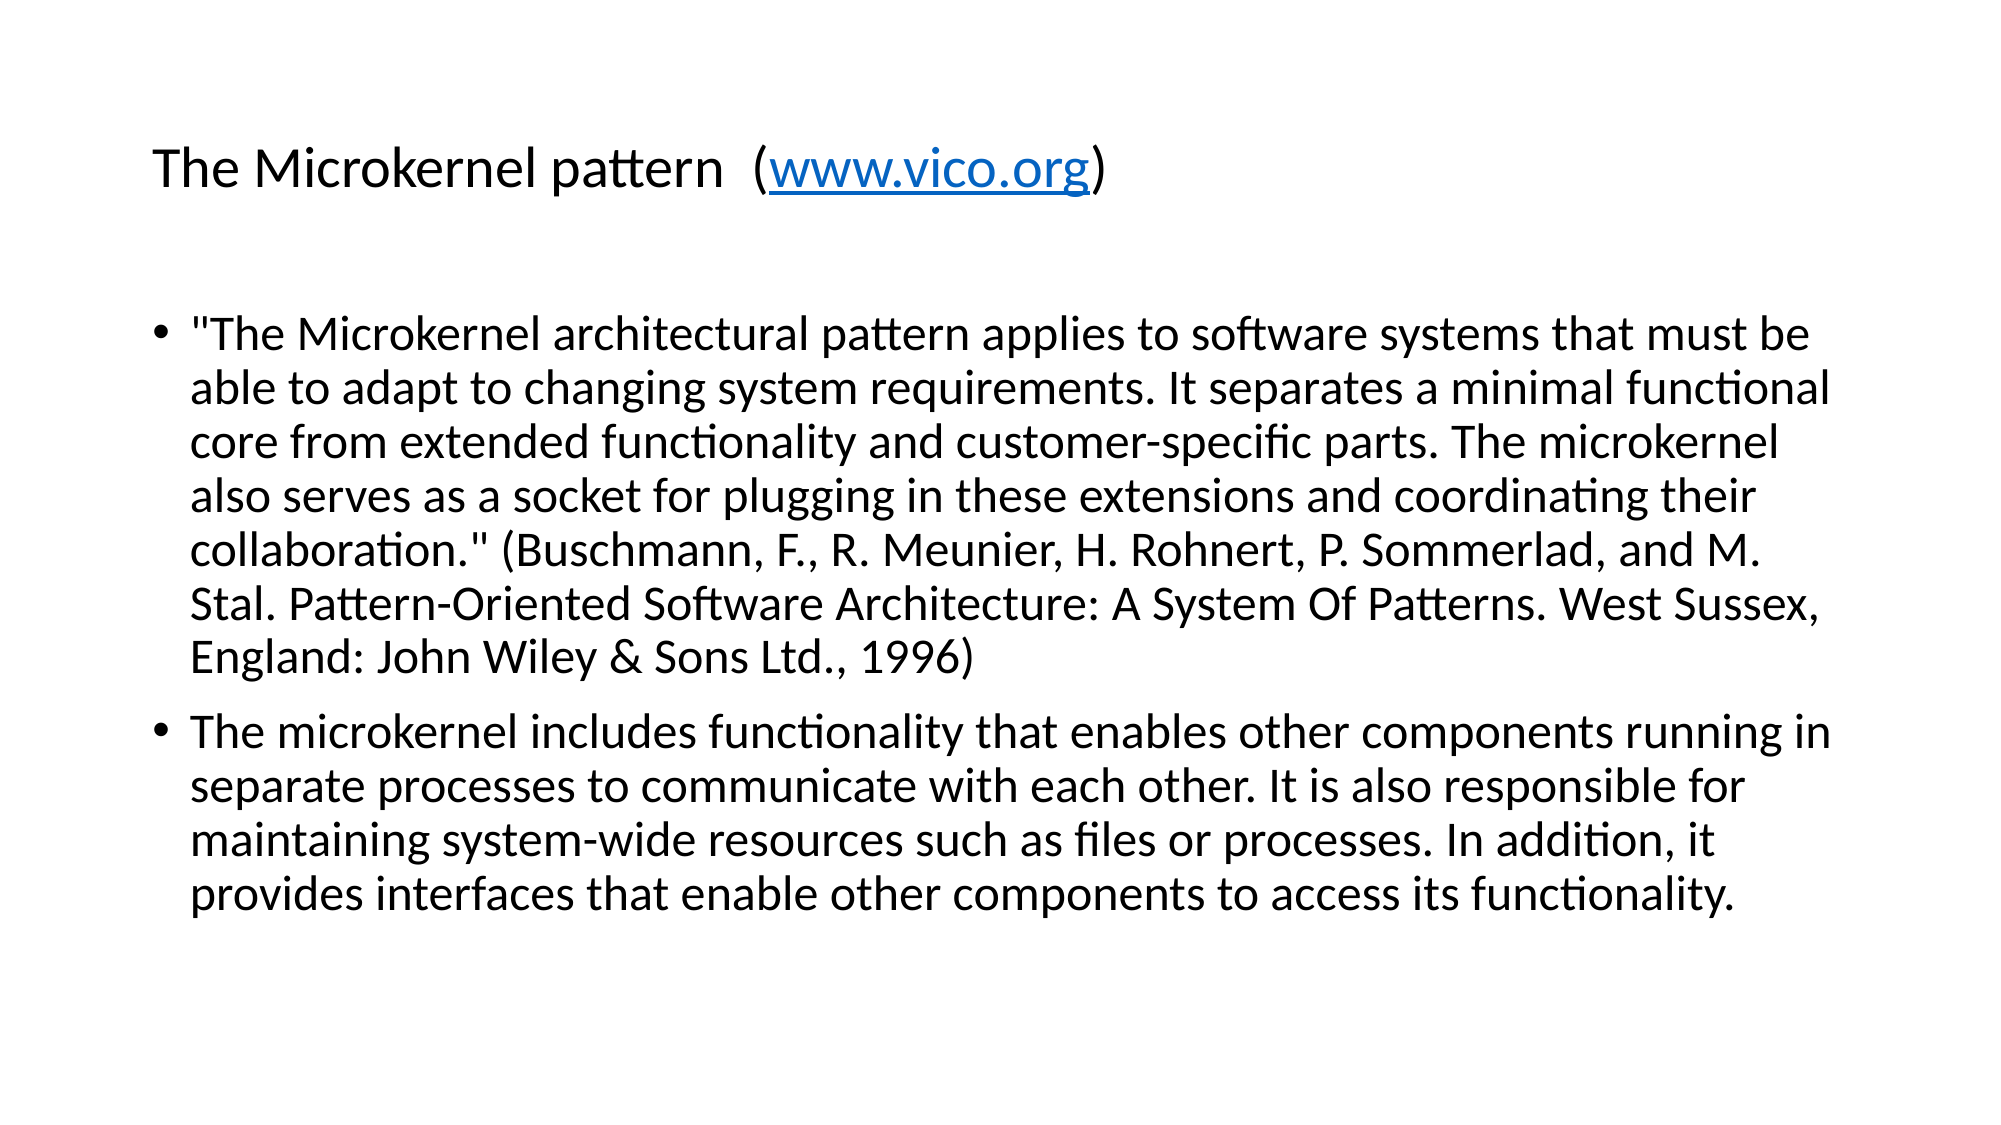

# The Microkernel pattern  (www.vico.org)
"The Microkernel architectural pattern applies to software systems that must be able to adapt to changing system requirements. It separates a minimal functional core from extended functionality and customer-specific parts. The microkernel also serves as a socket for plugging in these extensions and coordinating their collaboration." (Buschmann, F., R. Meunier, H. Rohnert, P. Sommerlad, and M. Stal. Pattern-Oriented Software Architecture: A System Of Patterns. West Sussex, England: John Wiley & Sons Ltd., 1996)
The microkernel includes functionality that enables other components running in separate processes to communicate with each other. It is also responsible for maintaining system-wide resources such as files or processes. In addition, it provides interfaces that enable other components to access its functionality.